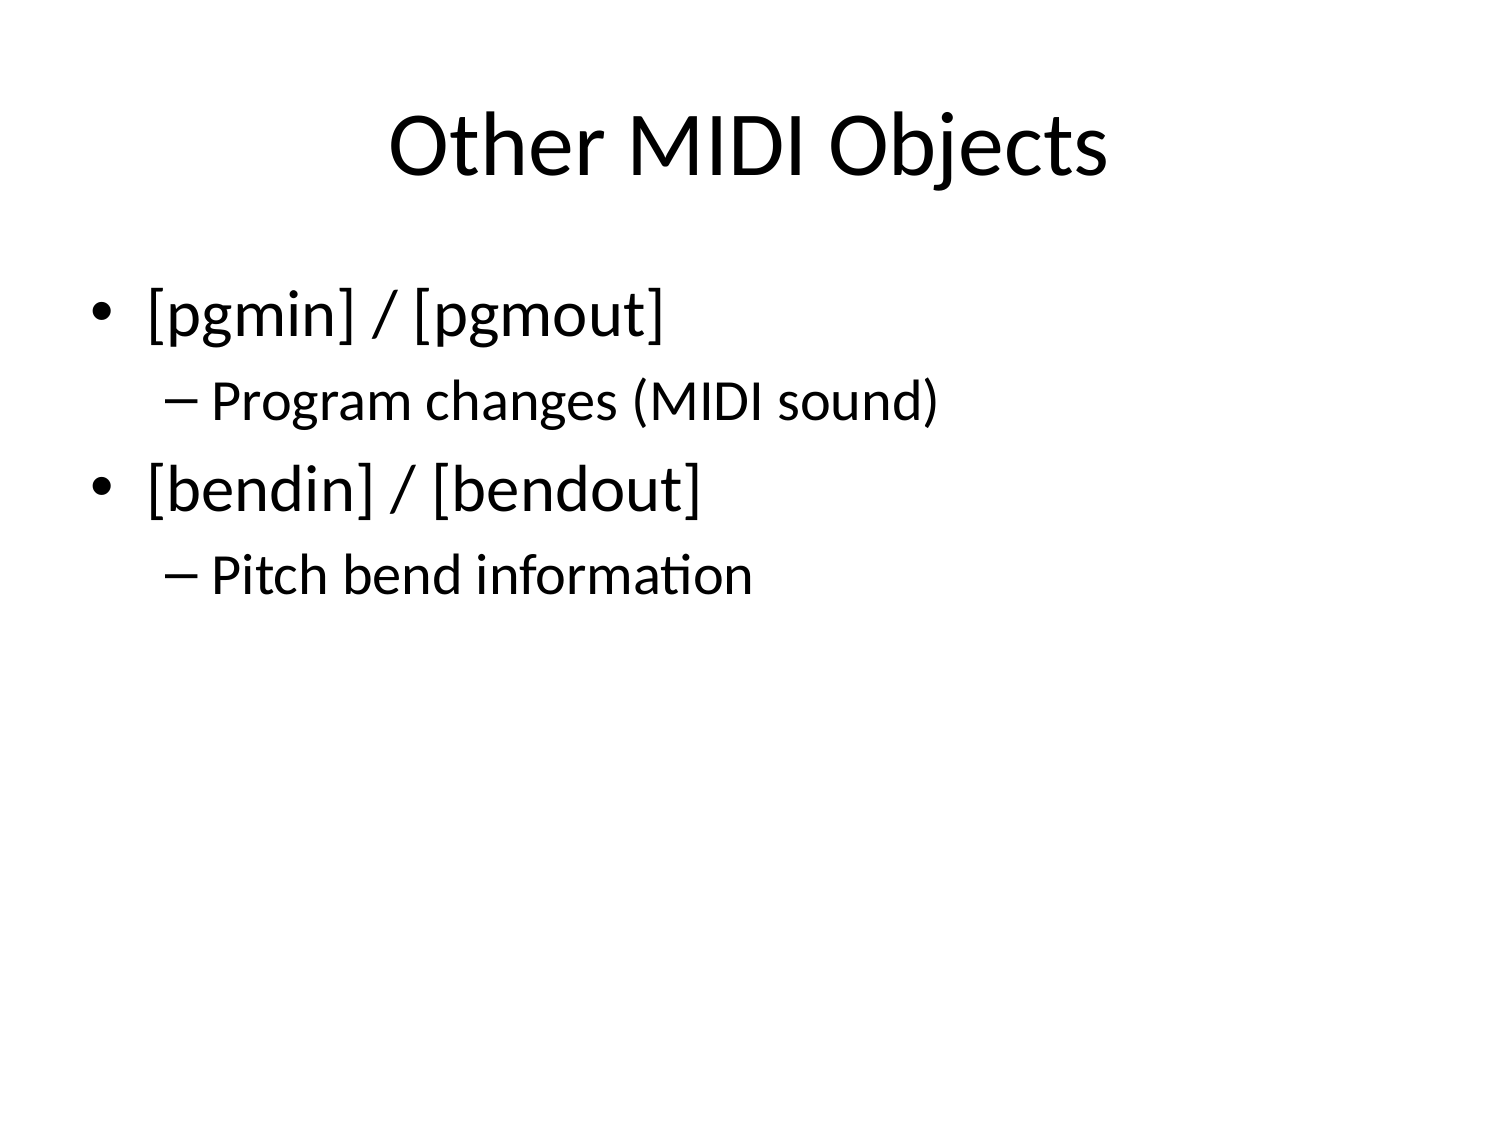

# Other MIDI Objects
[pgmin] / [pgmout]
Program changes (MIDI sound)
[bendin] / [bendout]
Pitch bend information